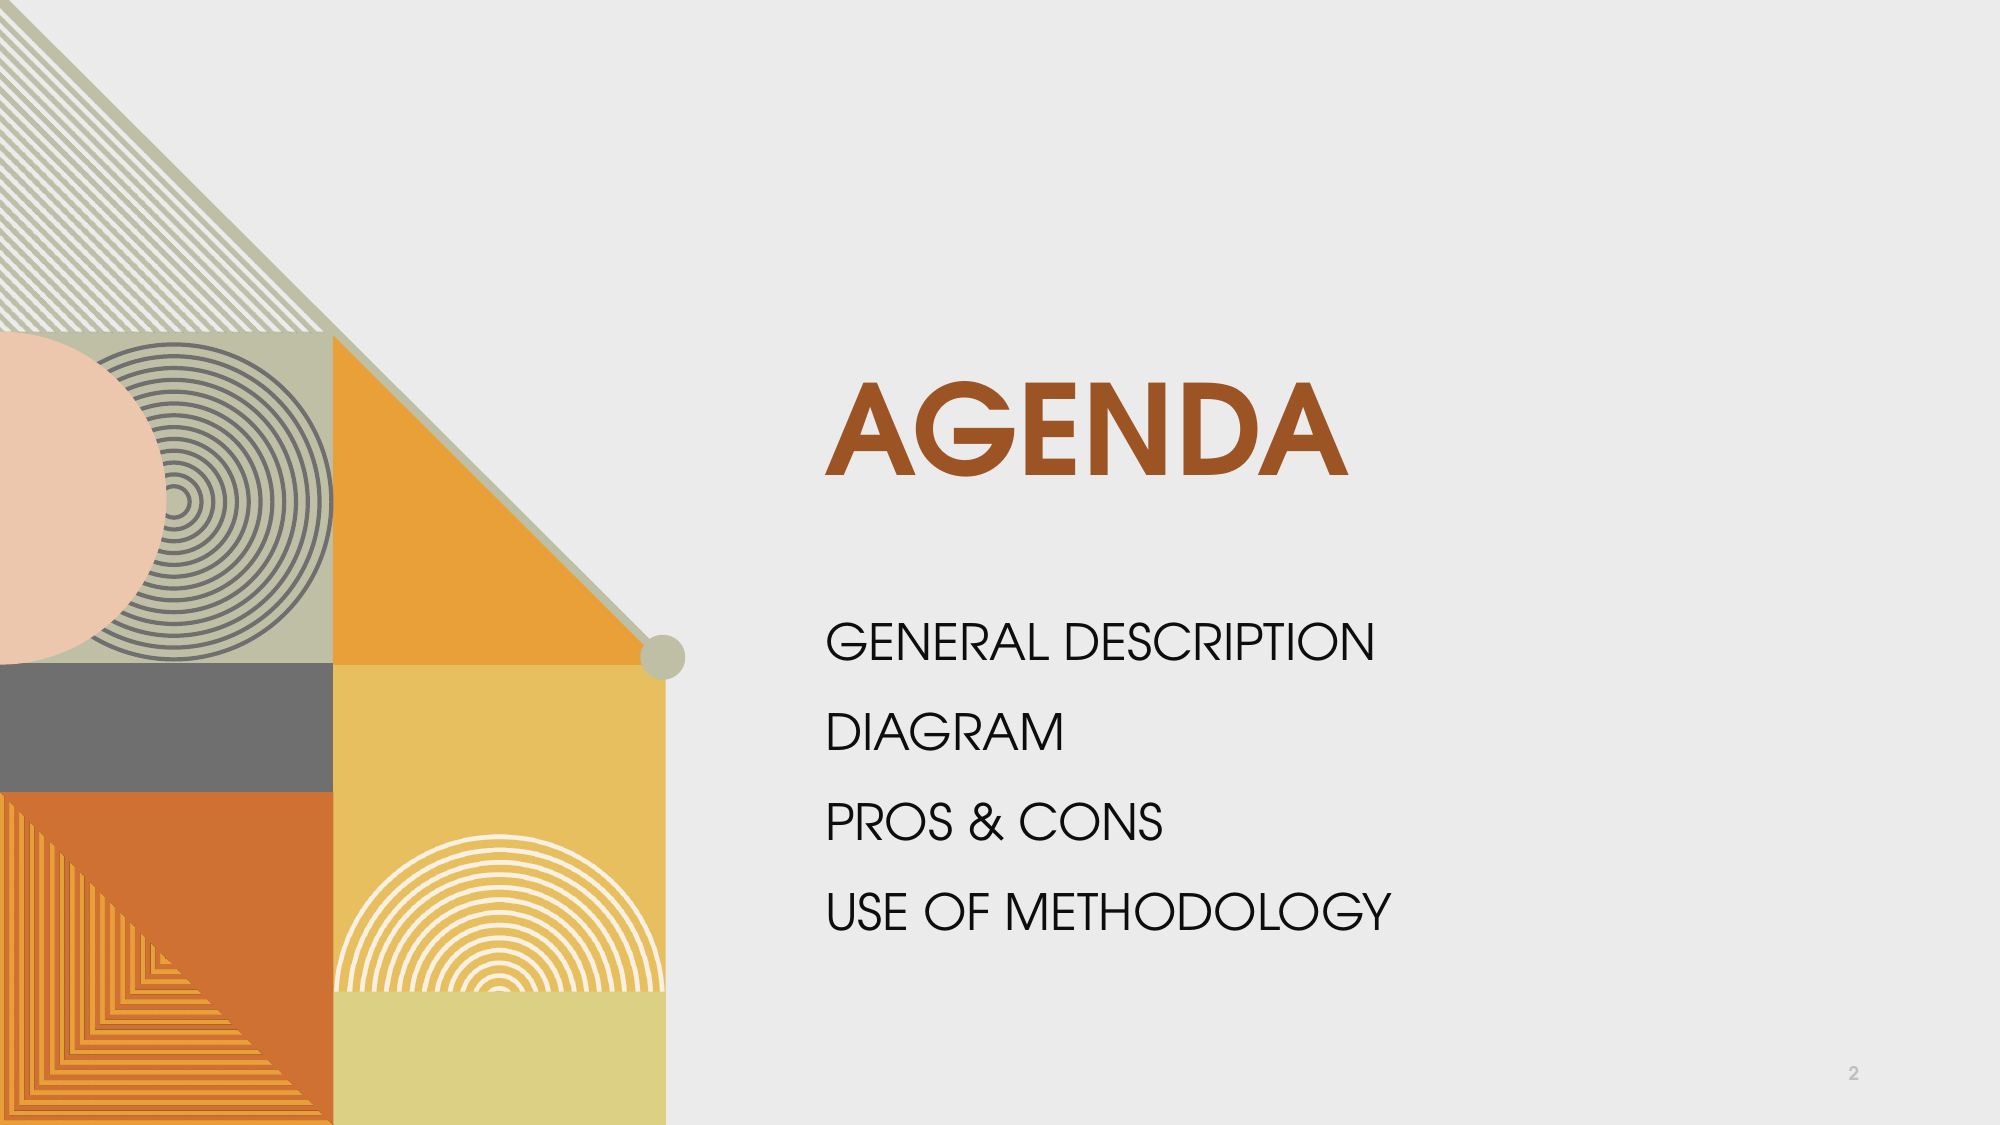

# Agenda
General Description
Diagram
Pros & Cons
Use of Methodology
2